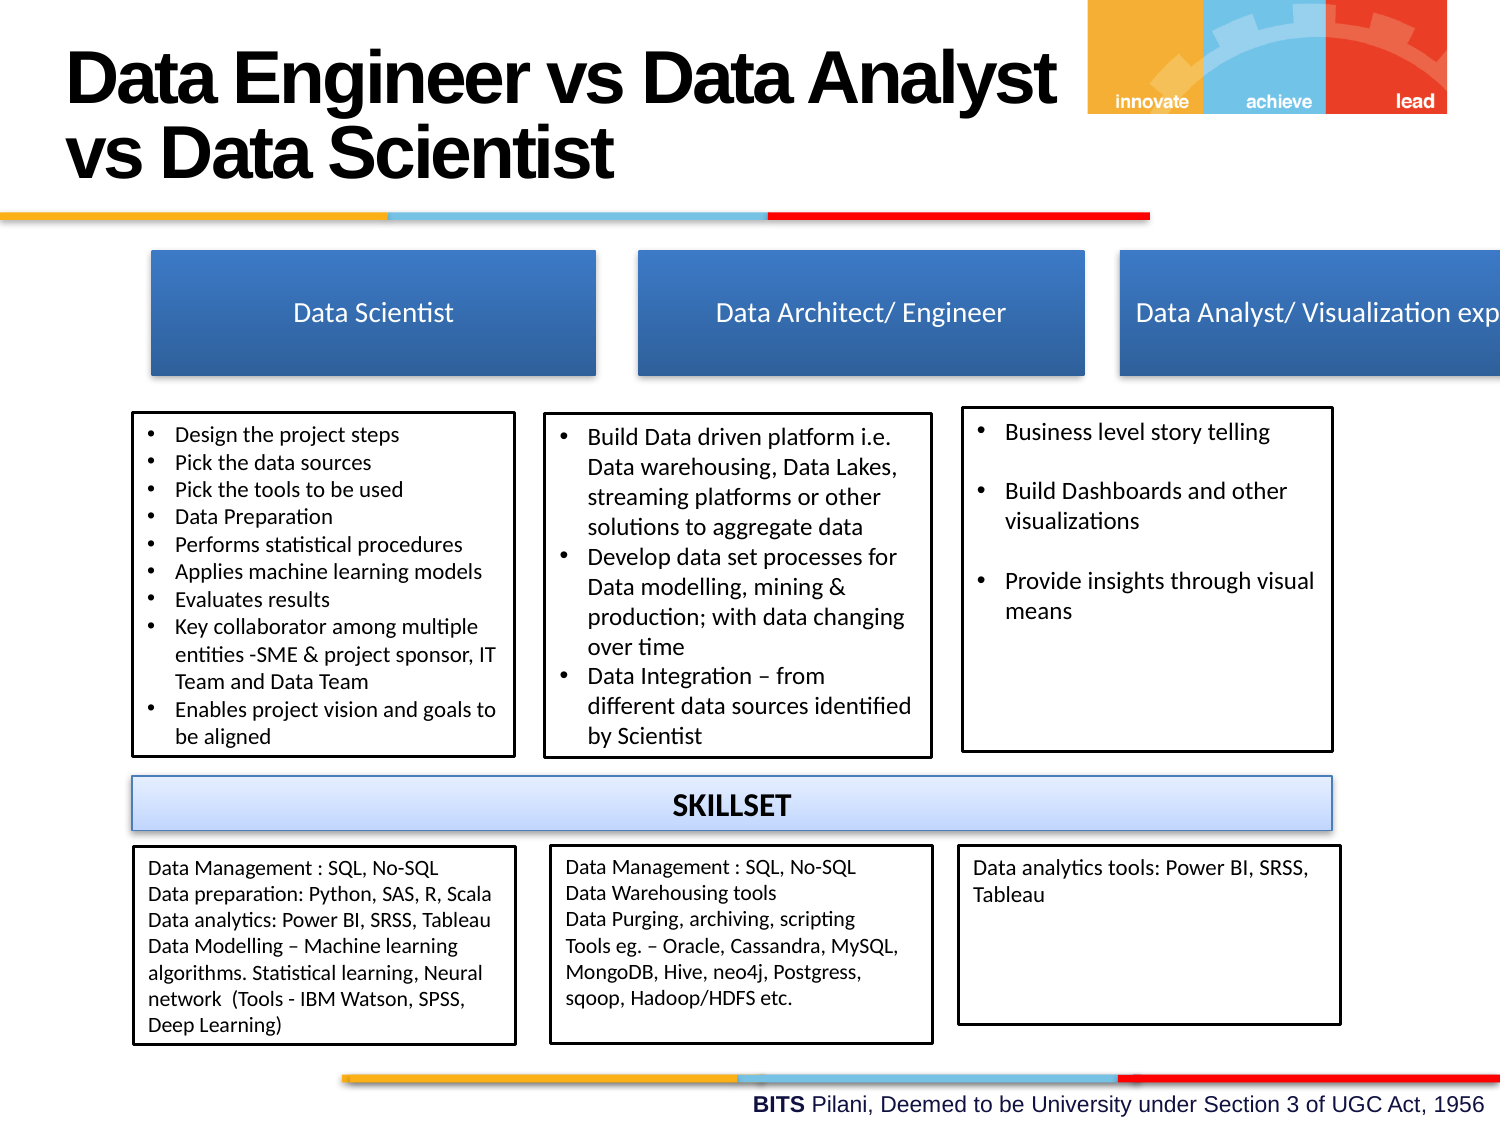

Data Engineer vs Data Analyst vs Data Scientist
Data Scientist
Data Architect/ Engineer
Data Analyst/ Visualization expert
Business level story telling

Build Dashboards and other visualizations

Provide insights through visual means

Design the project steps
Pick the data sources
Pick the tools to be used
Data Preparation
Performs statistical procedures
Applies machine learning models
Evaluates results
Key collaborator among multiple entities -SME & project sponsor, IT Team and Data Team
Enables project vision and goals to be aligned
Build Data driven platform i.e. Data warehousing, Data Lakes, streaming platforms or other solutions to aggregate data
Develop data set processes for Data modelling, mining & production; with data changing over time
Data Integration – from different data sources identified by Scientist
SKILLSET
Data Management : SQL, No-SQL
Data Warehousing tools
Data Purging, archiving, scripting
Tools eg. – Oracle, Cassandra, MySQL, MongoDB, Hive, neo4j, Postgress, sqoop, Hadoop/HDFS etc.

Data analytics tools: Power BI, SRSS, Tableau

Data Management : SQL, No-SQL
Data preparation: Python, SAS, R, Scala
Data analytics: Power BI, SRSS, Tableau
Data Modelling – Machine learning algorithms. Statistical learning, Neural network  (Tools - IBM Watson, SPSS, Deep Learning)